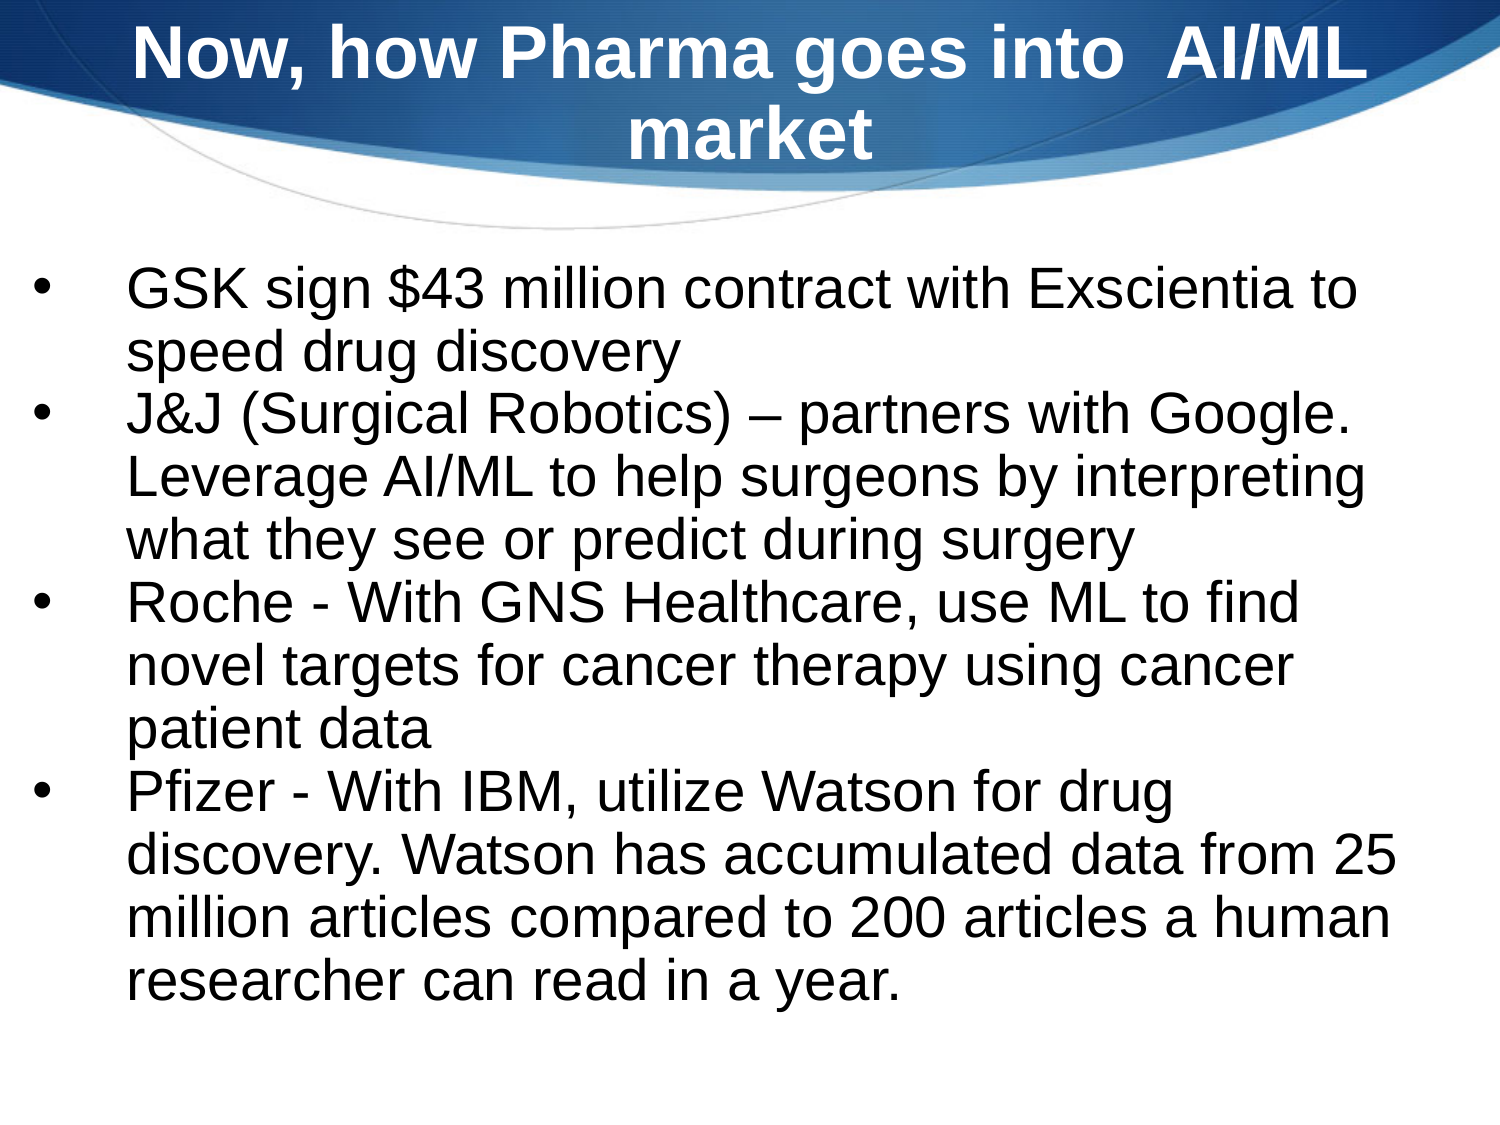

Now, how Pharma goes into  AI/ML market
GSK sign $43 million contract with Exscientia to speed drug discovery
J&J (Surgical Robotics) – partners with Google. Leverage AI/ML to help surgeons by interpreting what they see or predict during surgery
Roche - With GNS Healthcare, use ML to find novel targets for cancer therapy using cancer patient data
Pfizer - With IBM, utilize Watson for drug discovery. Watson has accumulated data from 25 million articles compared to 200 articles a human researcher can read in a year.